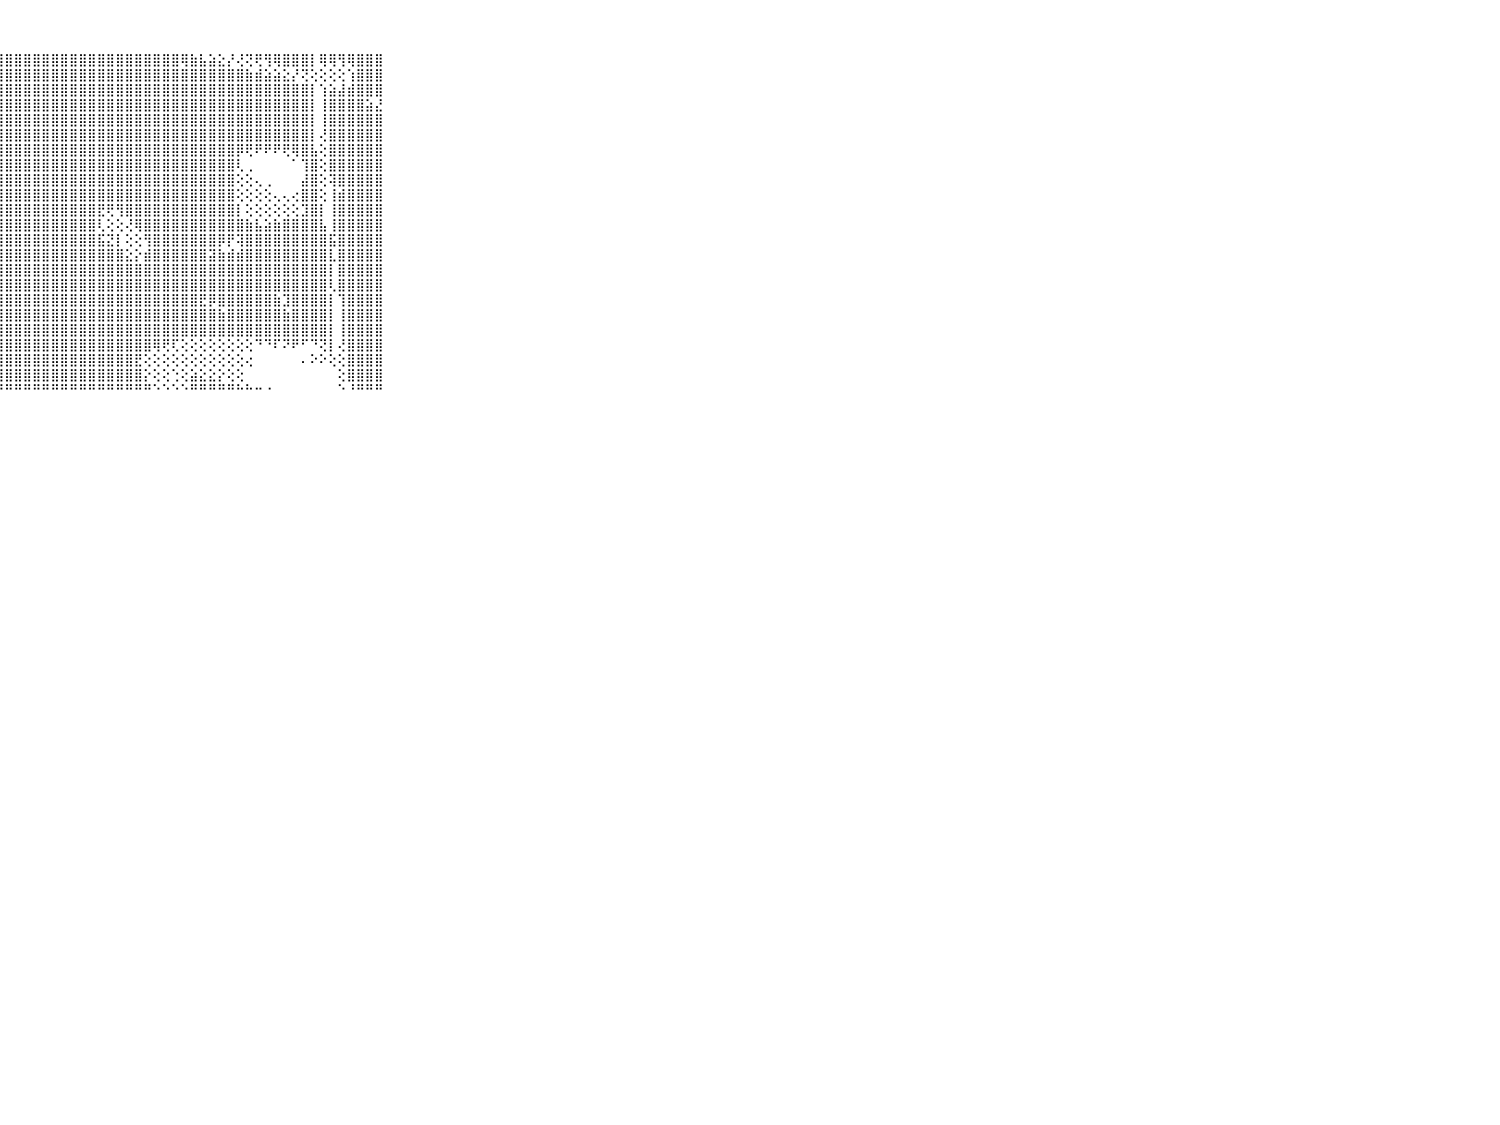

⠀⠀⠀⠀⠀⠀⠀⠀⠀⠀⠀⣿⣿⣿⣿⣿⣿⣿⣿⣿⣿⣿⣿⣿⣿⣿⣿⣿⣿⣿⣿⣿⣿⣿⣿⣿⣿⣿⣿⣿⣿⣿⣿⣿⣿⣿⣿⢿⣷⣧⣵⣕⡜⢜⢝⢟⢻⢿⣿⣿⣿⡇⢿⢿⢻⢿⣿⣿⣿⠀⠀⠀⠀⠀⠀⠀⠀⠀⠀⠀⠀
⠀⠀⠀⠀⠀⠀⠀⠀⠀⠀⠀⣿⣿⣿⣿⣿⣿⣿⣿⣿⣿⣿⣿⣿⣿⣿⣿⣿⣿⣿⣿⣿⣿⣿⣿⣿⣿⣿⣿⣿⣿⣿⣿⣿⣿⣿⣿⣿⣿⣿⣿⣿⣿⣿⣷⣾⣵⣵⣕⡜⢝⢕⢕⢕⢕⢱⣿⣿⣿⠀⠀⠀⠀⠀⠀⠀⠀⠀⠀⠀⠀
⠀⠀⠀⠀⠀⠀⠀⠀⠀⠀⠀⣿⣿⣿⣿⣿⣿⣿⣿⣿⣿⣿⣿⣿⣿⣿⣿⣿⣿⣿⣿⣿⣿⣿⣿⣿⣿⣿⣿⣿⣿⣿⣿⣿⣿⣿⣿⣿⣿⣿⣿⣿⣿⣿⣿⣿⣿⣿⣿⣿⣿⡇⢱⣵⣼⣾⣿⣿⣿⠀⠀⠀⠀⠀⠀⠀⠀⠀⠀⠀⠀
⠀⠀⠀⠀⠀⠀⠀⠀⠀⠀⠀⣿⣿⣿⣿⣿⣿⣿⣿⣿⣿⣿⣿⣿⣿⣿⣿⣿⣿⣿⣿⣿⣿⣿⣿⣿⣿⣿⣿⣿⣿⣿⣿⣿⣿⣿⣿⣿⣿⣿⣿⣿⣿⣿⣿⣿⣿⣿⣿⣿⣿⡇⢸⣿⣿⣿⣿⣵⣜⠀⠀⠀⠀⠀⠀⠀⠀⠀⠀⠀⠀
⠀⠀⠀⠀⠀⠀⠀⠀⠀⠀⠀⣿⣿⣿⣿⣿⣿⣿⣿⣿⣿⣿⣿⣿⣿⣿⣿⣿⣿⣿⣿⣿⣿⣿⣿⣿⣿⣿⣿⣿⣿⣿⣿⣿⣿⣿⣿⣿⣿⣿⣿⣿⣿⣿⣿⣿⣿⣿⣿⣿⣿⡇⢸⣿⣿⣿⣿⣿⣿⠀⠀⠀⠀⠀⠀⠀⠀⠀⠀⠀⠀
⠀⠀⠀⠀⠀⠀⠀⠀⠀⠀⠀⣿⣿⣿⣿⣿⣿⣿⣿⣿⣿⣿⣿⣿⣿⣿⣿⣿⣿⣿⣿⣿⣿⣿⣿⣿⣿⣿⣿⣿⣿⣿⣿⣿⣿⣿⣿⣿⣿⣿⣿⣿⣿⣿⣿⣿⣿⣿⣿⣿⣿⡇⢜⣿⣿⣿⣿⣿⣿⠀⠀⠀⠀⠀⠀⠀⠀⠀⠀⠀⠀
⠀⠀⠀⠀⠀⠀⠀⠀⠀⠀⠀⣿⣿⣿⣿⣿⣿⣿⣿⣿⣿⣿⣿⣿⣿⣿⣿⣿⣿⣿⣿⣿⣿⣿⣿⣿⣿⣿⣿⣿⣿⣿⣿⣿⣿⣿⣿⣿⣿⣿⣿⣿⣿⡿⢟⠟⠟⠟⢟⢿⣿⣧⢕⣿⣿⣿⣿⣿⣿⠀⠀⠀⠀⠀⠀⠀⠀⠀⠀⠀⠀
⠀⠀⠀⠀⠀⠀⠀⠀⠀⠀⠀⣿⣿⣿⣿⣿⣿⣿⣿⣿⣿⣿⣿⣿⣿⣿⣿⣿⣿⣿⣿⣿⣿⣿⣿⣿⣿⣿⣿⣿⣿⣿⣿⣿⣿⣿⣿⣿⣿⣿⣿⣿⣿⢇⢀⠀⠀⠀⠀⠁⢹⣿⢕⣿⣿⣿⣿⣿⣿⠀⠀⠀⠀⠀⠀⠀⠀⠀⠀⠀⠀
⠀⠀⠀⠀⠀⠀⠀⠀⠀⠀⠀⣿⣿⣿⣿⣿⣿⣿⣿⣿⣿⣿⣿⣿⣿⣿⣿⣿⣿⣿⣿⣿⣿⣿⣿⣿⣿⣿⣿⣿⣿⣿⣿⣿⣿⣿⣿⣿⣿⣿⣿⣿⣿⢕⢕⢄⢀⠀⠀⠀⣼⣿⢕⢽⣿⣿⣿⣿⣿⠀⠀⠀⠀⠀⠀⠀⠀⠀⠀⠀⠀
⠀⠀⠀⠀⠀⠀⠀⠀⠀⠀⠀⣿⣿⣿⣿⣿⣿⣿⣿⣿⣿⣿⣿⣿⣿⣿⣿⣿⣿⣿⣿⣿⣿⣿⣿⣿⣿⣿⣿⣿⣿⣿⣿⣿⣿⣿⣿⣿⣿⣿⣿⣿⣿⢕⢕⢕⢕⢄⢄⢔⣿⣿⢕⢸⣾⣿⣿⣿⣿⠀⠀⠀⠀⠀⠀⠀⠀⠀⠀⠀⠀
⠀⠀⠀⠀⠀⠀⠀⠀⠀⠀⠀⣿⣿⣿⣿⣿⣿⣿⣿⣿⣿⣿⣿⣿⣿⣿⣿⣿⣿⣿⣿⣿⣿⣿⣿⣿⣿⣿⣟⢟⢻⣿⣿⣿⣿⣿⣿⣿⣿⣿⣿⣿⣿⡇⢕⢕⢕⢕⢕⢕⣹⣿⡇⢸⣿⣿⣿⣿⣿⠀⠀⠀⠀⠀⠀⠀⠀⠀⠀⠀⠀
⠀⠀⠀⠀⠀⠀⠀⠀⠀⠀⠀⣿⣿⣿⣿⣿⣿⣿⣿⣿⣿⣿⣿⣿⣿⣿⣿⣿⣿⣿⣿⣿⣿⣿⣿⣿⣿⣿⢇⢕⢕⢜⢿⣿⣿⣿⣿⣿⣿⣿⣿⣿⣿⣿⣷⣧⣵⣷⣿⣿⣿⣿⣧⢸⣿⣿⣿⣿⣿⠀⠀⠀⠀⠀⠀⠀⠀⠀⠀⠀⠀
⠀⠀⠀⠀⠀⠀⠀⠀⠀⠀⠀⣿⣿⣿⣿⣿⣿⣿⣿⣿⣿⣿⣿⣿⣿⣿⣿⣿⣿⣿⣿⣿⣿⣿⣿⣿⣿⣿⣯⣝⡇⢕⢕⢻⣿⣿⣿⣿⣿⣿⣿⡿⡟⢽⣿⣿⣿⣿⣿⣿⣿⣿⣿⣯⣿⣿⣿⣿⣿⠀⠀⠀⠀⠀⠀⠀⠀⠀⠀⠀⠀
⠀⠀⠀⠀⠀⠀⠀⠀⠀⠀⠀⣿⣿⣿⣿⣿⣿⣿⣿⣿⣿⣿⣿⣿⣿⣿⣿⣿⣿⣿⣿⣿⣿⣿⣿⣿⣿⣿⣿⣿⣿⣕⡕⣾⣿⣿⣿⣿⣿⣿⣽⣷⣾⣾⣿⣿⣿⣿⣿⣿⣿⣿⣿⣇⣿⣿⣿⣿⣿⠀⠀⠀⠀⠀⠀⠀⠀⠀⠀⠀⠀
⠀⠀⠀⠀⠀⠀⠀⠀⠀⠀⠀⣿⣿⣿⣿⣿⣿⣿⣿⣿⣿⣿⣿⣿⣿⣿⣿⣿⣿⣿⣿⣿⣿⣿⣿⣿⣿⣿⣿⣿⣿⣿⣿⣿⣿⣿⣿⣿⣿⣿⣿⣿⣿⣿⣿⣿⣿⣿⣿⣿⣿⣿⣿⡇⣿⣿⣿⣿⣿⠀⠀⠀⠀⠀⠀⠀⠀⠀⠀⠀⠀
⠀⠀⠀⠀⠀⠀⠀⠀⠀⠀⠀⣿⣿⣿⣿⣿⣿⣿⣿⣿⣿⣿⣿⣿⣿⣿⣿⣿⣿⣿⣿⣿⣿⣿⣿⣿⣿⣿⣿⣿⣿⣿⣿⣿⣿⣿⣿⣿⣿⣿⣿⣿⣿⣿⣿⣿⣿⣿⣿⣿⣿⣿⣿⢇⣿⣿⣿⣿⣿⠀⠀⠀⠀⠀⠀⠀⠀⠀⠀⠀⠀
⠀⠀⠀⠀⠀⠀⠀⠀⠀⠀⠀⣿⣿⣿⣿⣿⣿⣿⣿⣿⣿⣿⣿⣿⣿⣿⣿⣿⣿⣿⣿⣿⣿⣿⣿⣿⣿⣿⣿⣿⣿⣿⣿⣿⣿⣿⣿⣿⣿⣟⡿⣿⣿⣿⣿⣿⣿⣷⣹⣿⣿⣿⣿⡇⢹⣿⣿⣿⣿⠀⠀⠀⠀⠀⠀⠀⠀⠀⠀⠀⠀
⠀⠀⠀⠀⠀⠀⠀⠀⠀⠀⠀⣿⣿⣿⣿⣿⣿⣿⣿⣿⣿⣿⣿⣿⣿⣿⣿⣿⣿⣿⣿⣿⣿⣿⣿⣿⣿⣿⣿⣿⣿⣿⣿⣿⣿⣿⣿⣿⣿⣿⣿⣷⣿⣿⣿⣿⣿⣿⣷⣿⣿⣿⣿⡇⢸⣿⣿⣿⣿⠀⠀⠀⠀⠀⠀⠀⠀⠀⠀⠀⠀
⠀⠀⠀⠀⠀⠀⠀⠀⠀⠀⠀⣿⣿⣿⣿⣿⣿⣿⣿⣿⣿⣿⣿⣿⣿⣿⣿⣿⣿⣿⣿⣿⣿⣿⣿⣿⣿⣿⣿⣿⣿⣿⣿⣿⣿⣿⣿⣿⣿⣿⣿⣿⣿⣿⣿⣿⣿⣿⣿⣿⣿⣿⣿⡇⢸⣿⣿⣿⣿⠀⠀⠀⠀⠀⠀⠀⠀⠀⠀⠀⠀
⠀⠀⠀⠀⠀⠀⠀⠀⠀⠀⠀⣿⣿⣿⣿⣿⣿⣿⣿⣿⣿⣿⣿⣿⣿⣿⣿⣿⣿⣿⣿⣿⣿⣿⣿⣿⣿⣿⣿⣿⣿⣿⣿⣿⢿⢟⢏⢕⢕⢕⢕⢕⢕⢕⢕⠙⠙⠏⠝⠟⠋⠙⢝⡇⢜⣿⣿⣿⣿⠀⠀⠀⠀⠀⠀⠀⠀⠀⠀⠀⠀
⠀⠀⠀⠀⠀⠀⠀⠀⠀⠀⠀⣿⣿⣿⣿⣿⣿⣿⣿⣿⣿⣿⣿⣿⣿⣿⣿⣿⣿⣿⣿⣿⣿⣿⣿⣿⣿⣿⣿⣿⣿⣿⣟⢕⢕⢕⢕⢕⢕⢕⢕⢕⢕⢕⢔⠀⠀⠀⠀⠀⠄⠕⠕⢕⢕⣿⣿⣿⣿⠀⠀⠀⠀⠀⠀⠀⠀⠀⠀⠀⠀
⠀⠀⠀⠀⠀⠀⠀⠀⠀⠀⠀⣿⣿⣿⣿⣿⣿⣿⣿⣿⣿⣿⣿⣿⣿⣿⣿⣿⣿⣿⣿⣿⣿⣿⣿⣿⣿⣿⣿⣿⣿⣿⣿⡕⢕⢕⢑⢕⣵⣕⣕⡕⢕⢕⠀⠀⠀⠀⠀⠀⠀⠀⠀⠀⢕⣿⣿⣿⣿⠀⠀⠀⠀⠀⠀⠀⠀⠀⠀⠀⠀
⠀⠀⠀⠀⠀⠀⠀⠀⠀⠀⠀⠛⠛⠛⠛⠛⠛⠛⠛⠛⠛⠛⠛⠛⠛⠛⠛⠛⠛⠛⠛⠛⠛⠛⠛⠛⠛⠛⠛⠛⠛⠛⠛⠛⠑⠑⠑⠑⠛⠛⠛⠛⠛⠓⠓⠒⠐⠀⠀⠀⠀⠀⠀⠀⠑⠘⠛⠛⠛⠀⠀⠀⠀⠀⠀⠀⠀⠀⠀⠀⠀